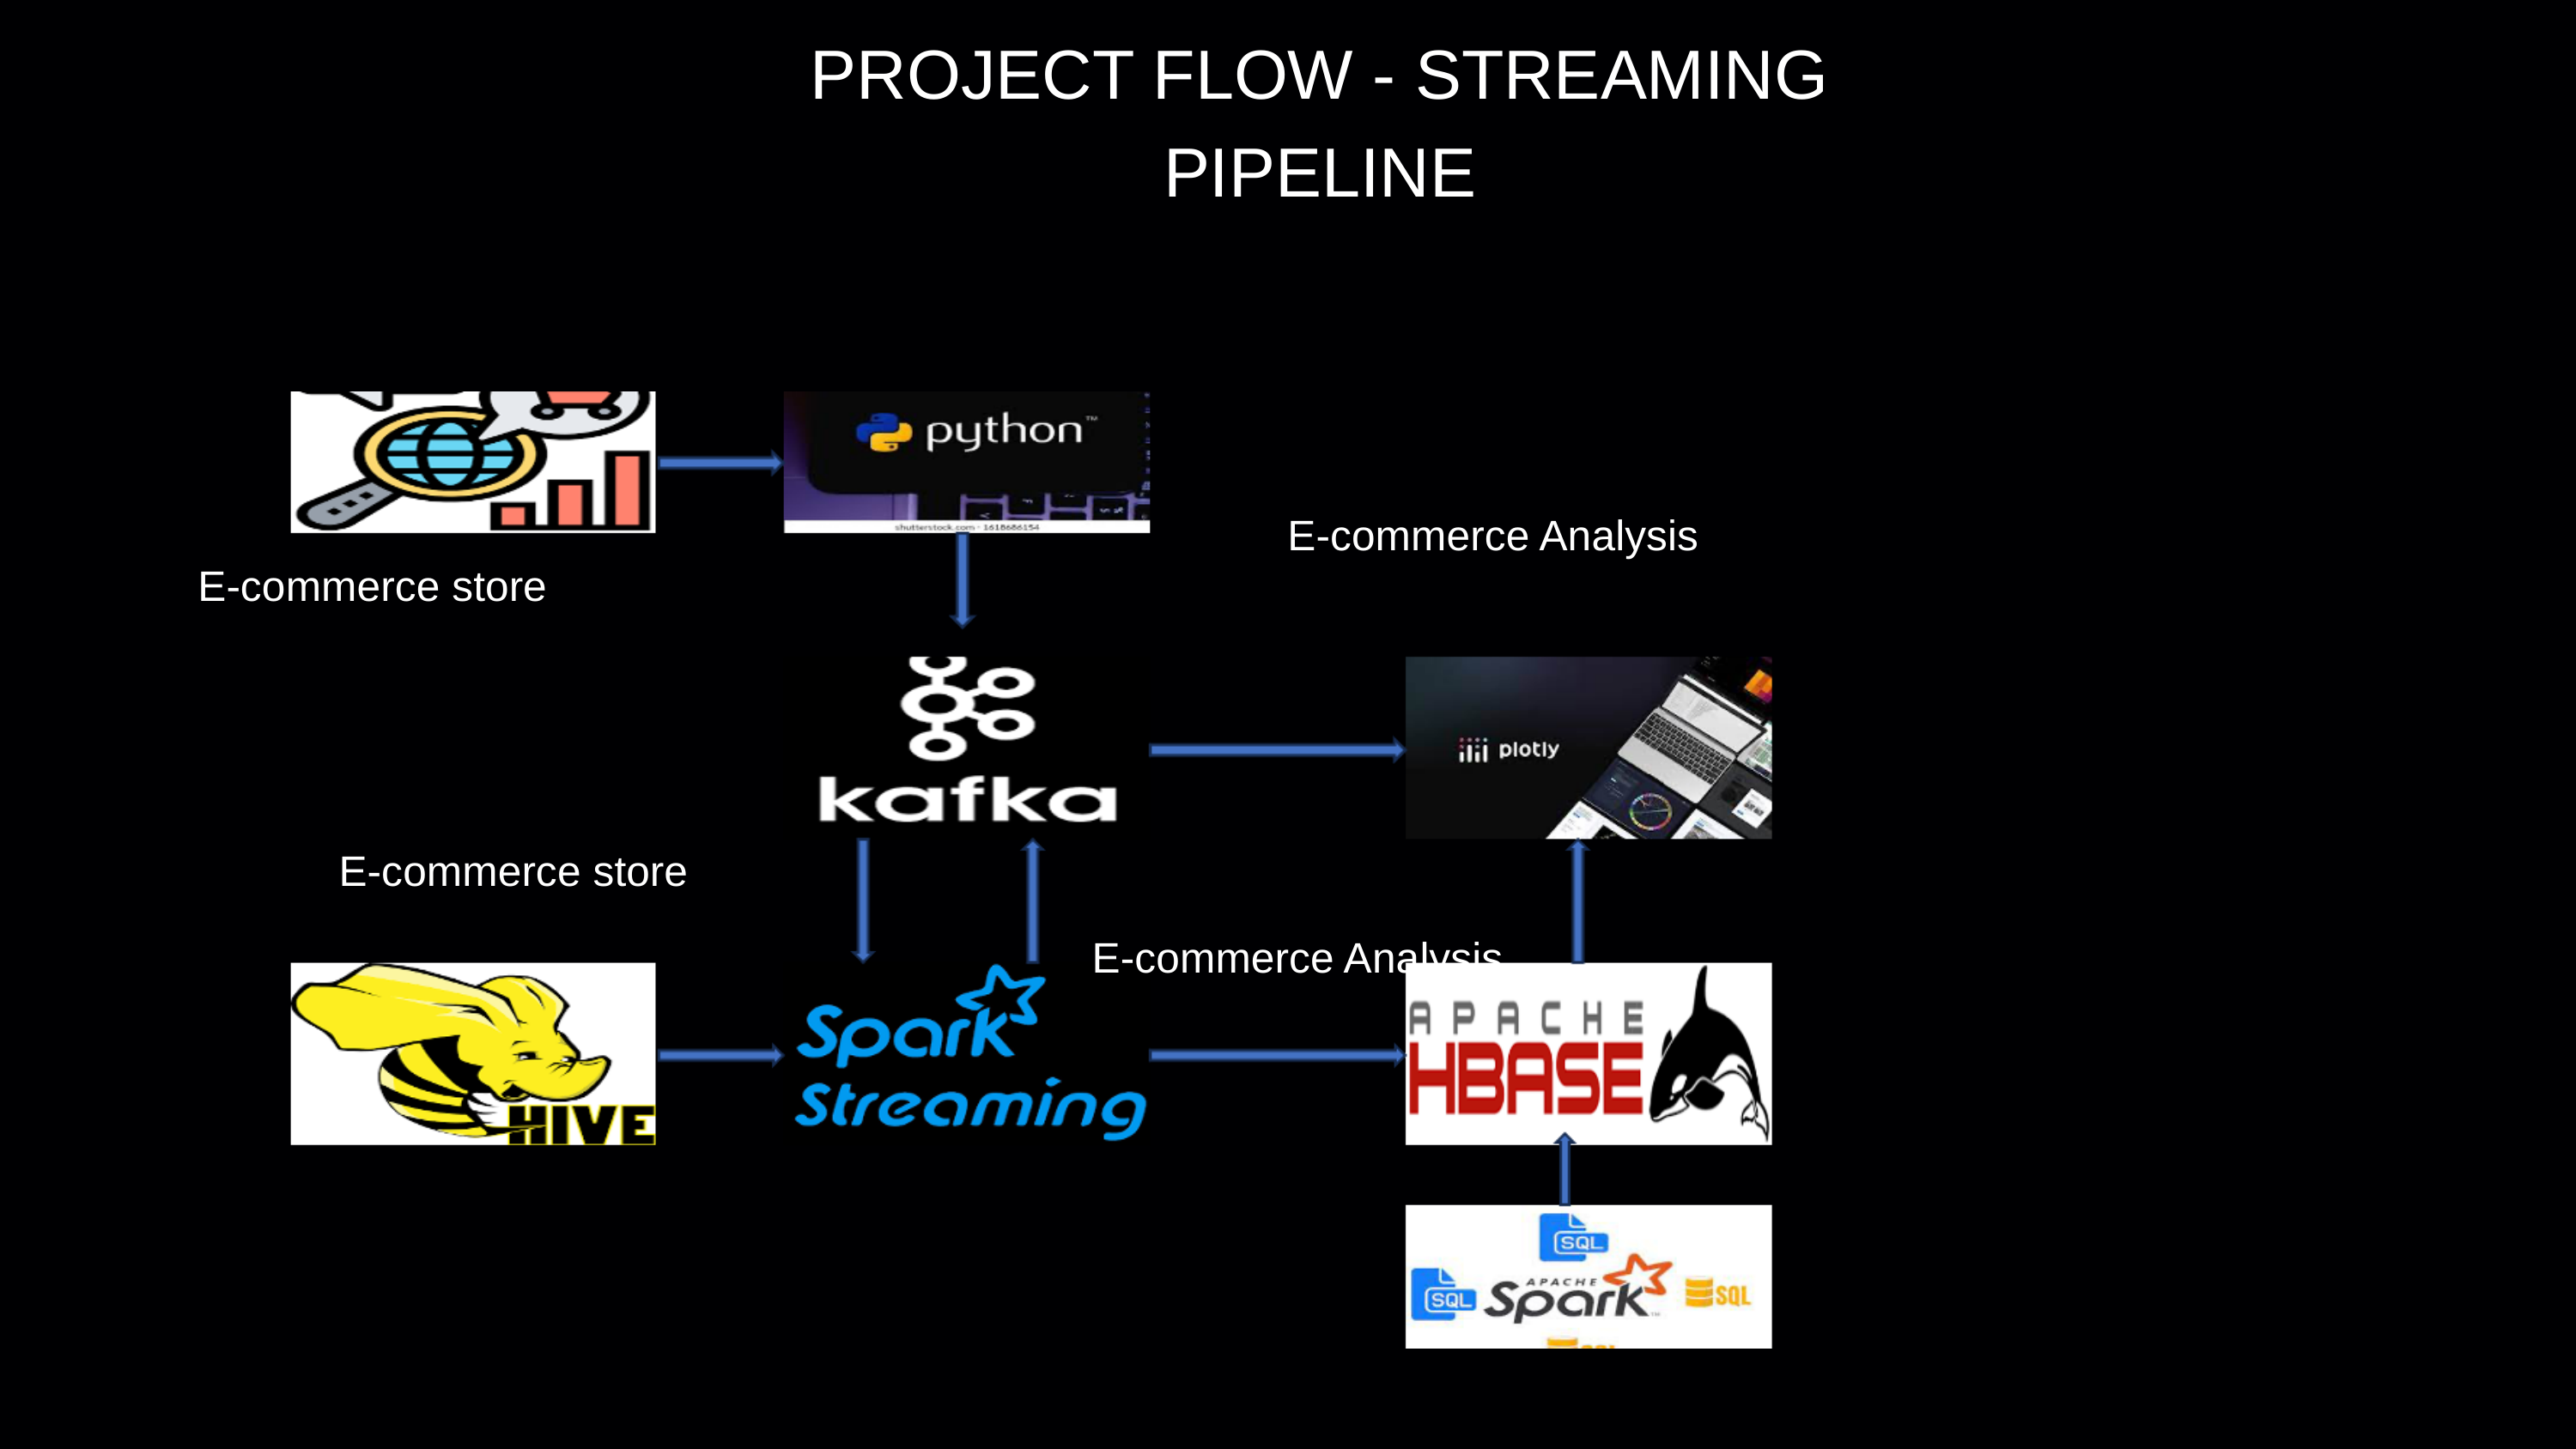

PROJECT FLOW - STREAMING PIPELINE

E-commerce Analysis
E-commerce store
E-commerce store
E-commerce Analysis